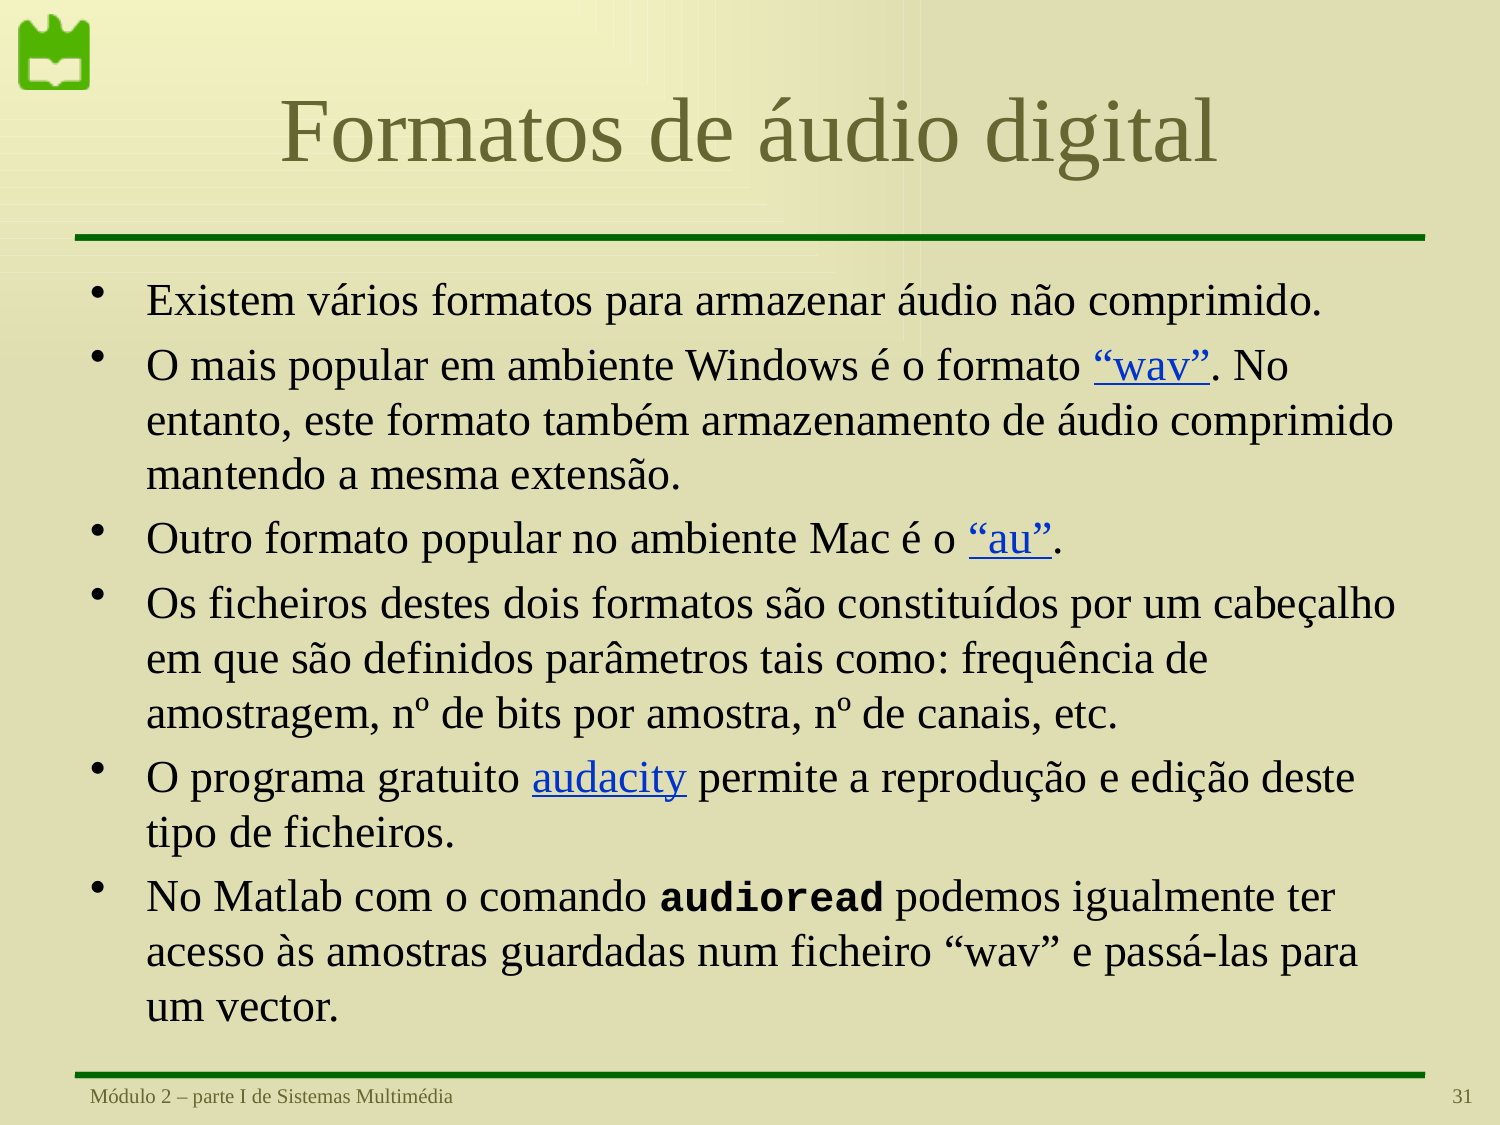

# Formatos de áudio digital
Existem vários formatos para armazenar áudio não comprimido.
O mais popular em ambiente Windows é o formato “wav”. No entanto, este formato também armazenamento de áudio comprimido mantendo a mesma extensão.
Outro formato popular no ambiente Mac é o “au”.
Os ficheiros destes dois formatos são constituídos por um cabeçalho em que são definidos parâmetros tais como: frequência de amostragem, nº de bits por amostra, nº de canais, etc.
O programa gratuito audacity permite a reprodução e edição deste tipo de ficheiros.
No Matlab com o comando audioread podemos igualmente ter acesso às amostras guardadas num ficheiro “wav” e passá-las para um vector.